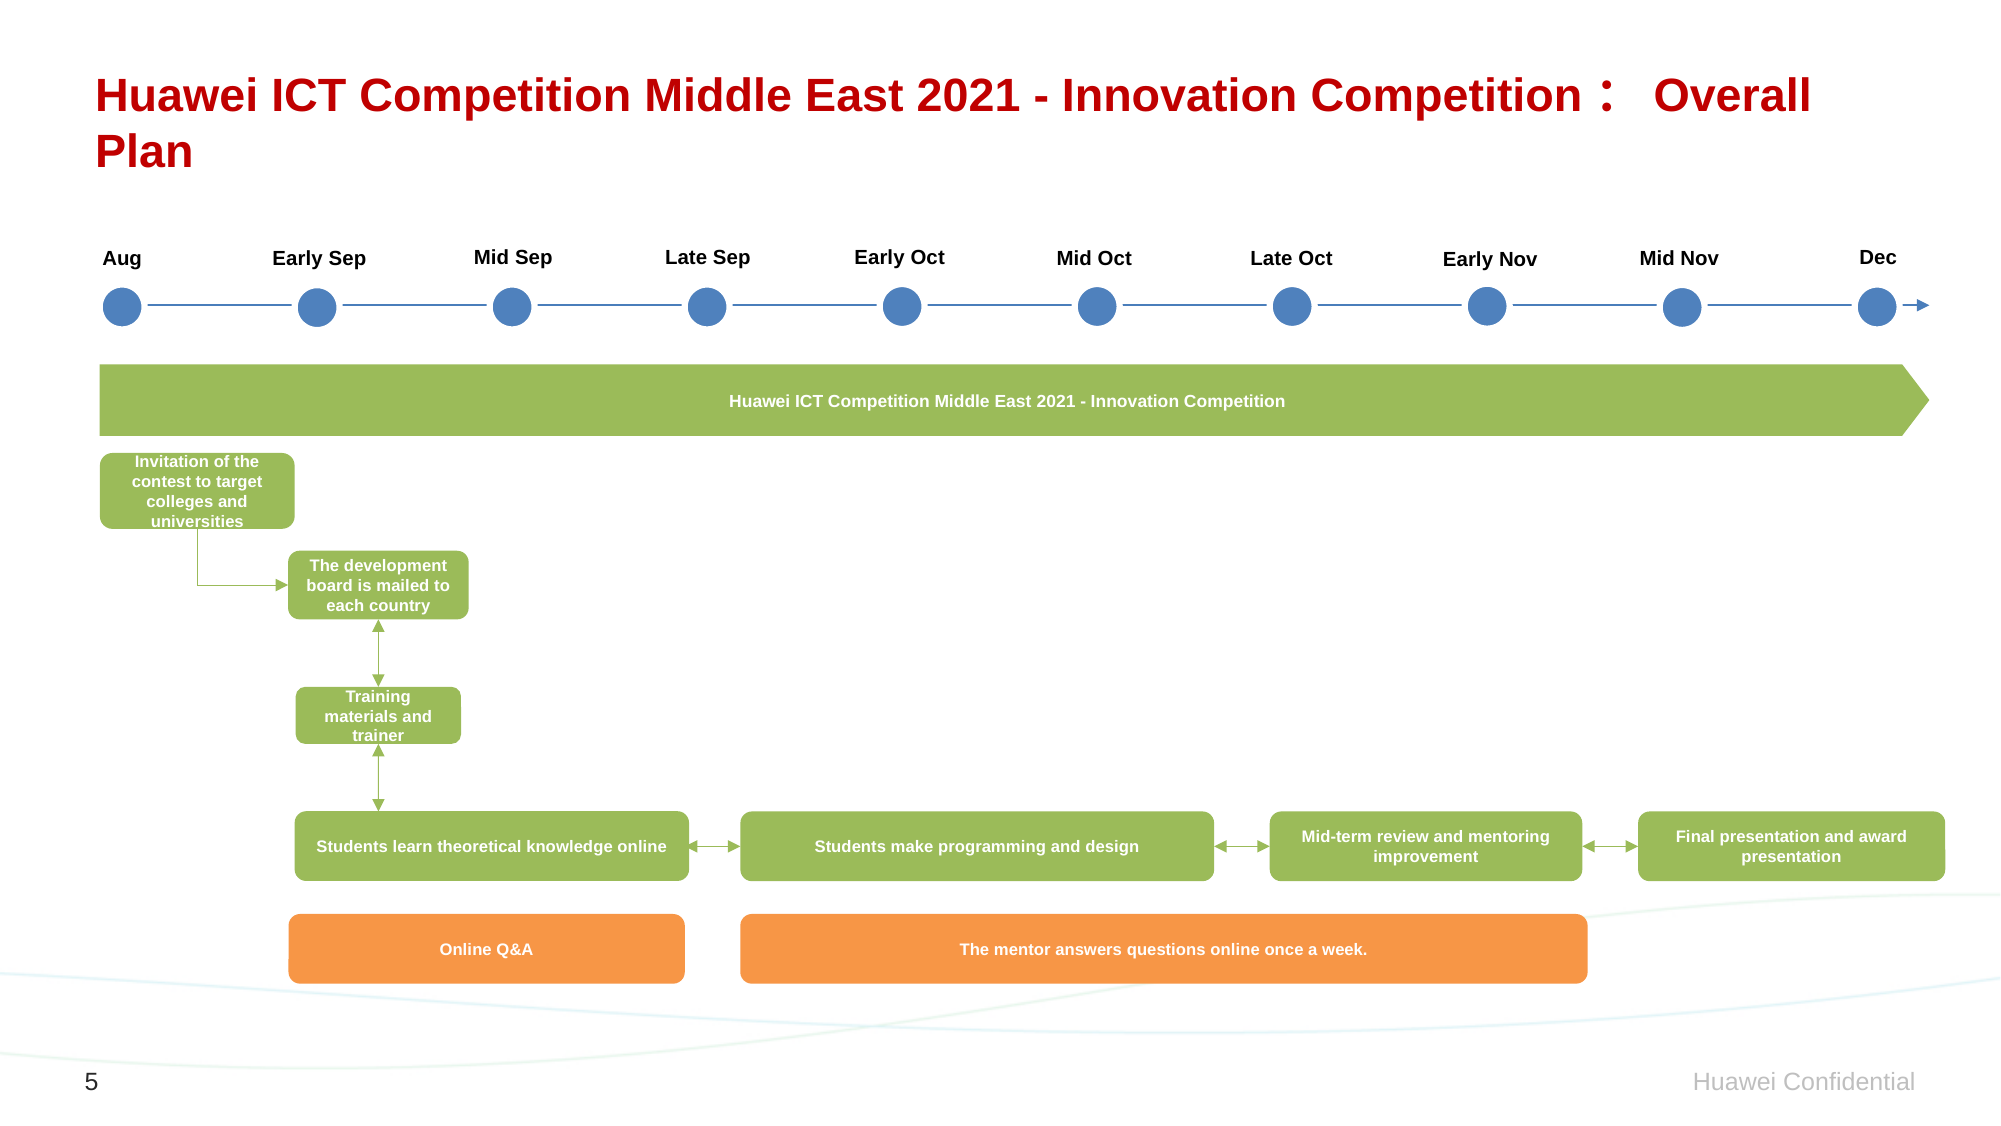

Huawei ICT Competition Middle East 2021 - Innovation Competition：Overall Plan
Dec
Early Oct
Late Sep
Mid Sep
Late Oct
Early Sep
Aug
Mid Oct
Mid Nov
Early Nov

Huawei ICT Competition Middle East 2021 - Innovation Competition
Invitation of the contest to target colleges and universities
The development board is mailed to each country
Determine Training materials and trainer resources
Students learn theoretical knowledge online
Students make programming and design
Mid-term review and mentoring improvement
Final presentation and award presentation
Online Q&A
The mentor answers questions online once a week.